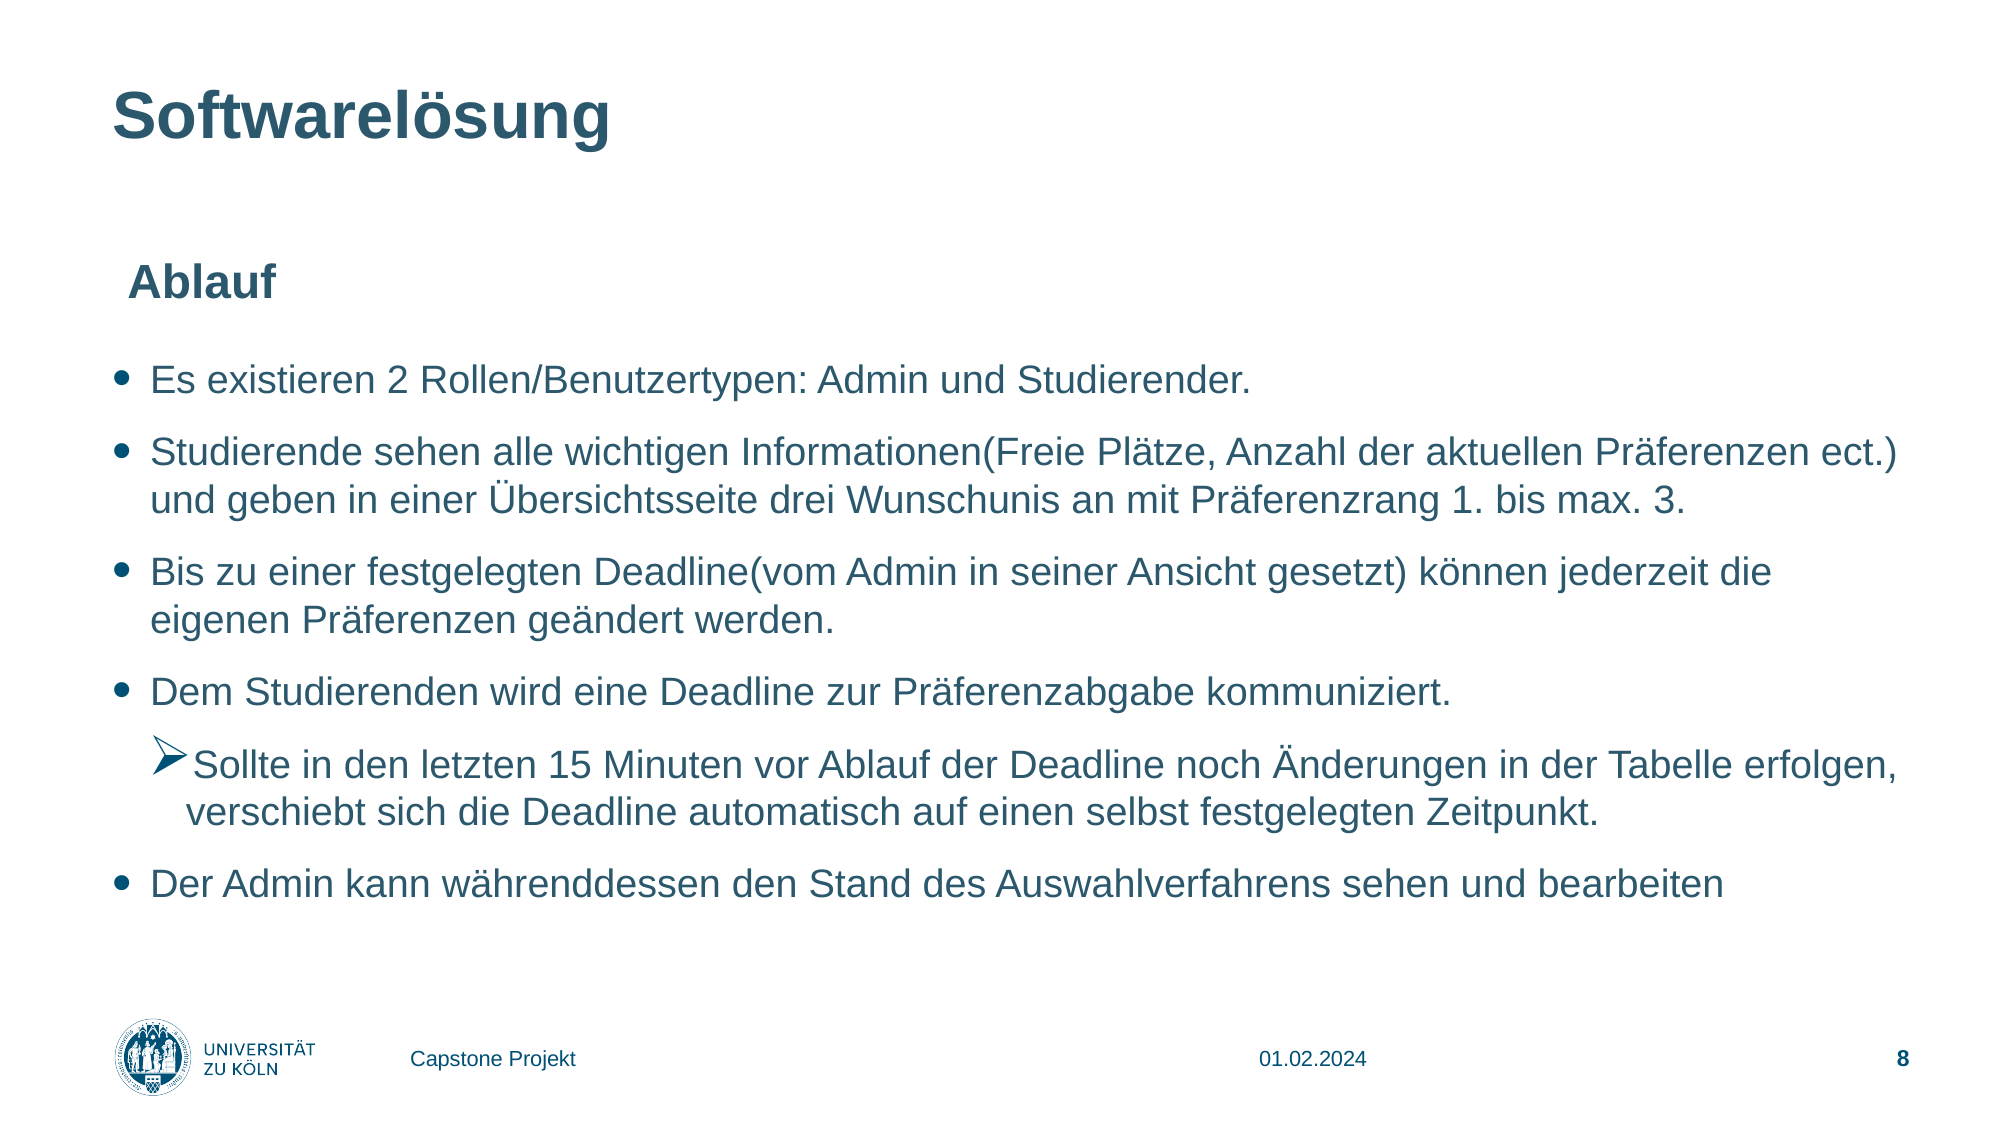

# Softwarelösung
Ablauf
Es existieren 2 Rollen/Benutzertypen: Admin und Studierender.
Studierende sehen alle wichtigen Informationen(Freie Plätze, Anzahl der aktuellen Präferenzen ect.) und geben in einer Übersichtsseite drei Wunschunis an mit Präferenzrang 1. bis max. 3.
Bis zu einer festgelegten Deadline(vom Admin in seiner Ansicht gesetzt) können jederzeit die eigenen Präferenzen geändert werden.
Dem Studierenden wird eine Deadline zur Präferenzabgabe kommuniziert.
Sollte in den letzten 15 Minuten vor Ablauf der Deadline noch Änderungen in der Tabelle erfolgen, verschiebt sich die Deadline automatisch auf einen selbst festgelegten Zeitpunkt.
Der Admin kann währenddessen den Stand des Auswahlverfahrens sehen und bearbeiten
Capstone Projekt
01.02.2024
8